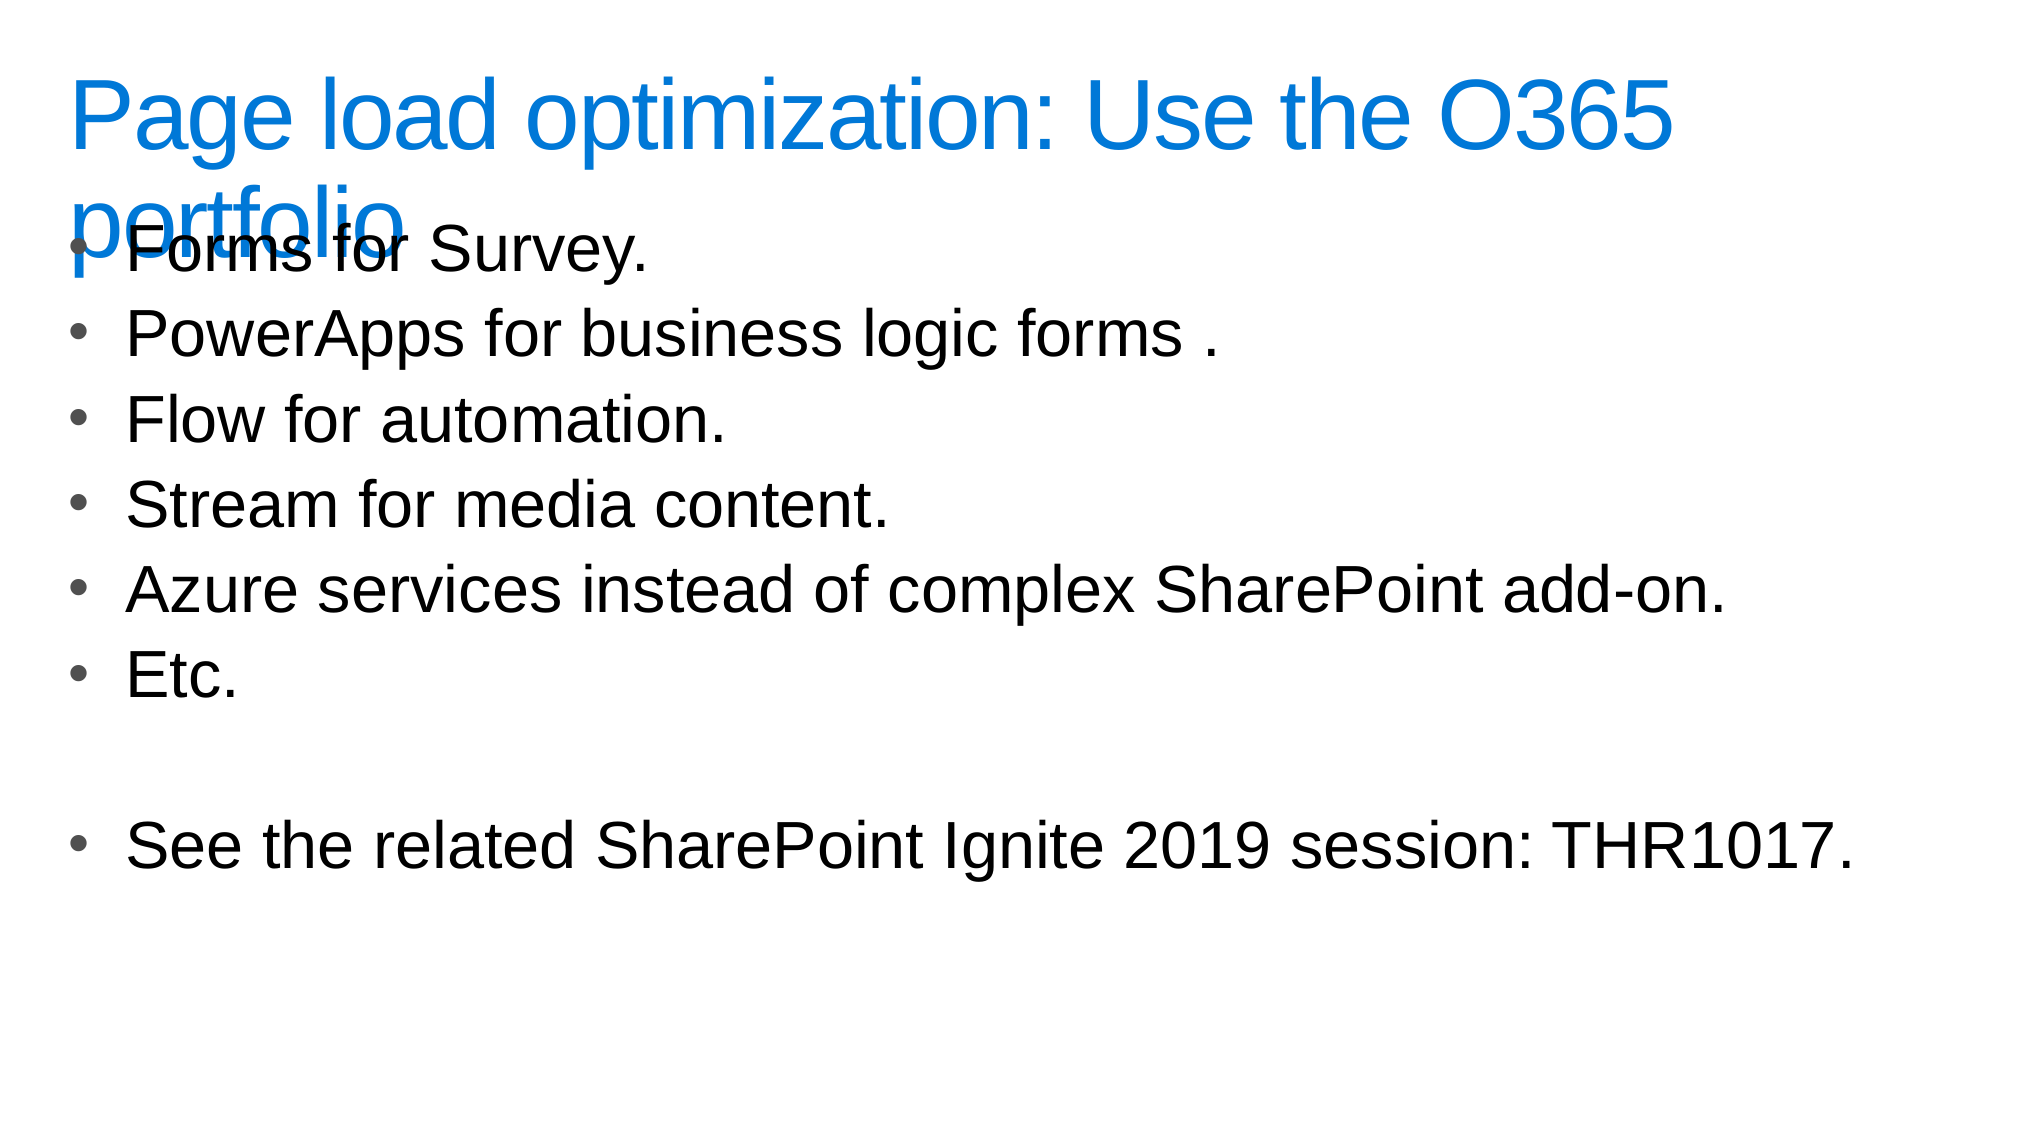

# Page load optimization: Use the O365 portfolio
Forms for Survey.
PowerApps for business logic forms .
Flow for automation.
Stream for media content.
Azure services instead of complex SharePoint add-on.
Etc.

See the related SharePoint Ignite 2019 session: THR1017.